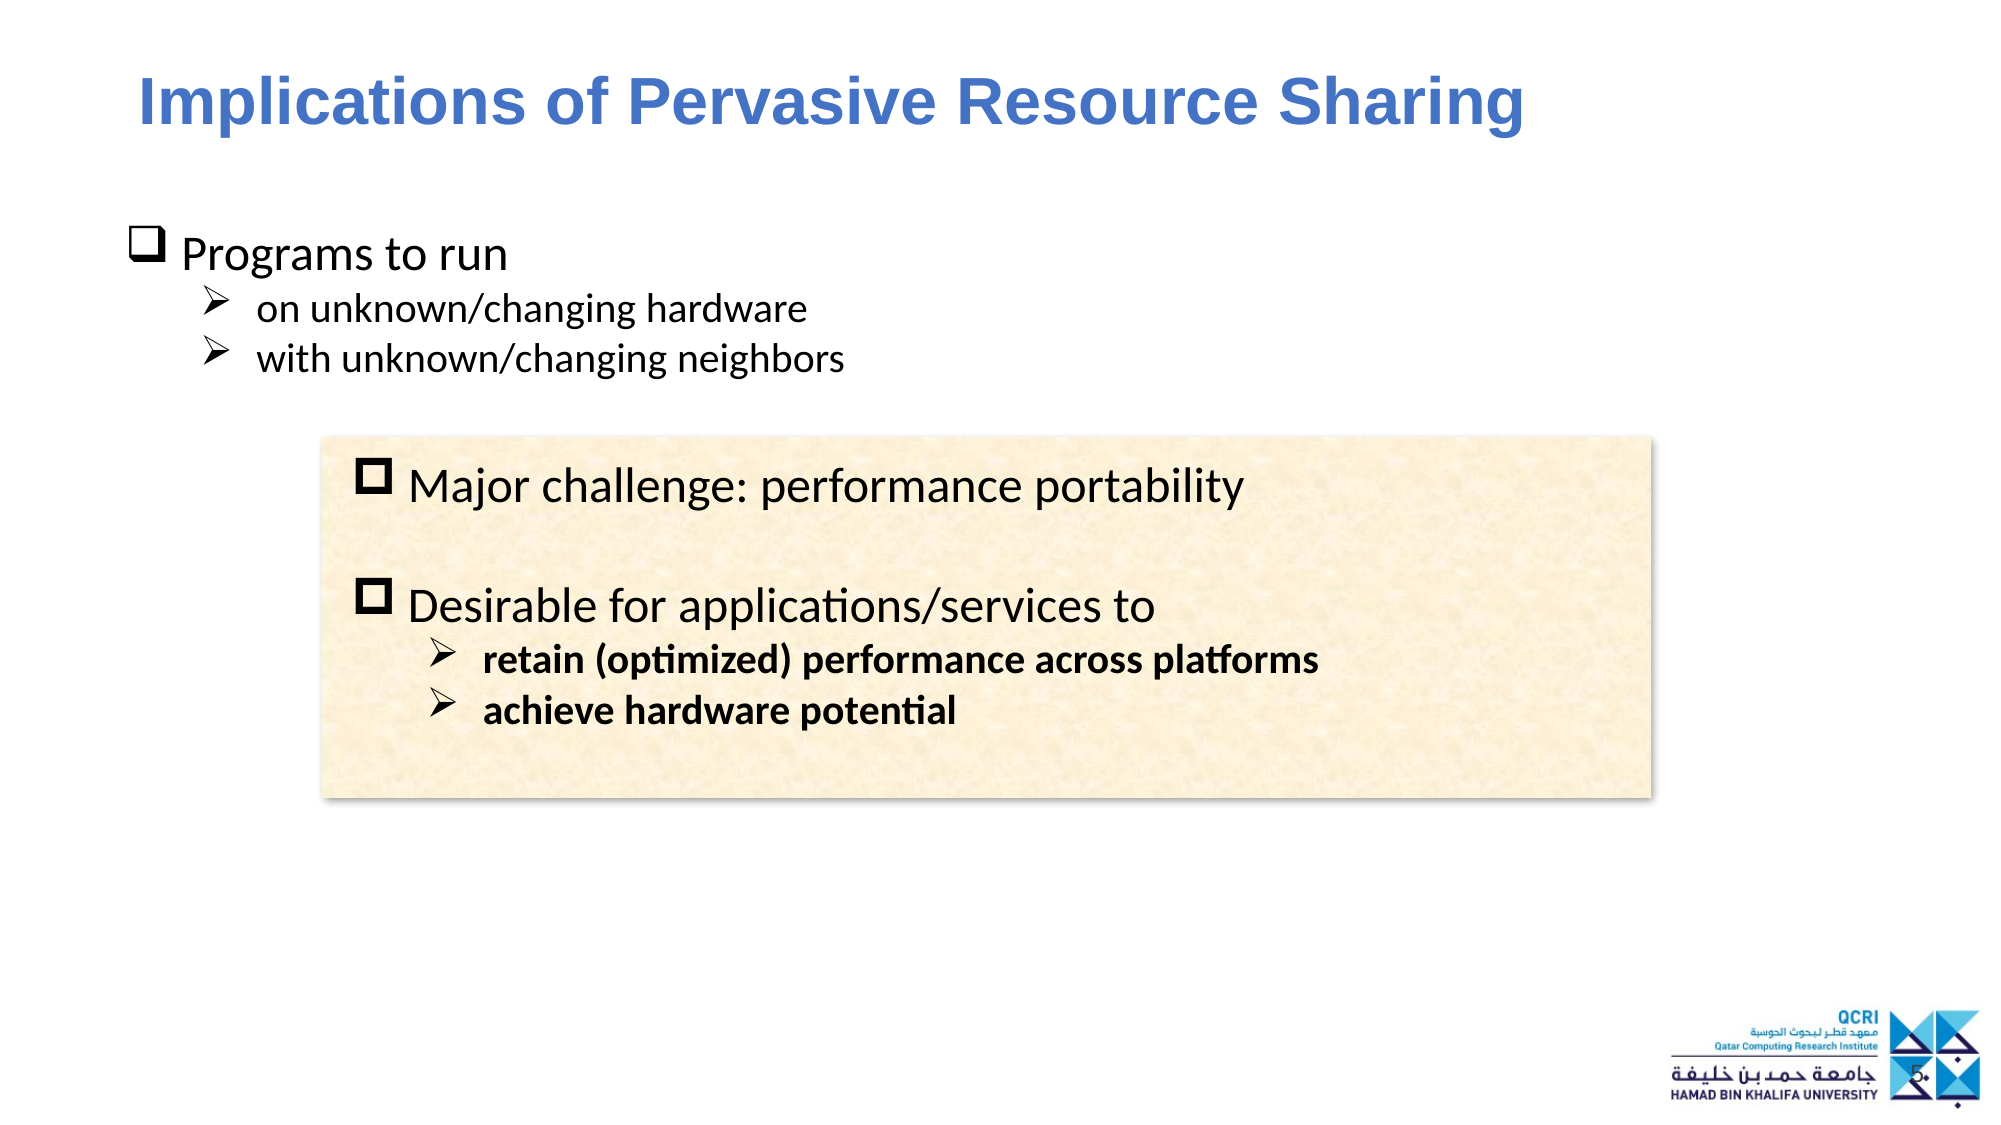

# Implications of Pervasive Resource Sharing

Programs to run
on unknown/changing hardware
with unknown/changing neighbors

Major challenge: performance portability

Desirable for applications/services to
retain (optimized) performance across platforms
achieve hardware potential

5